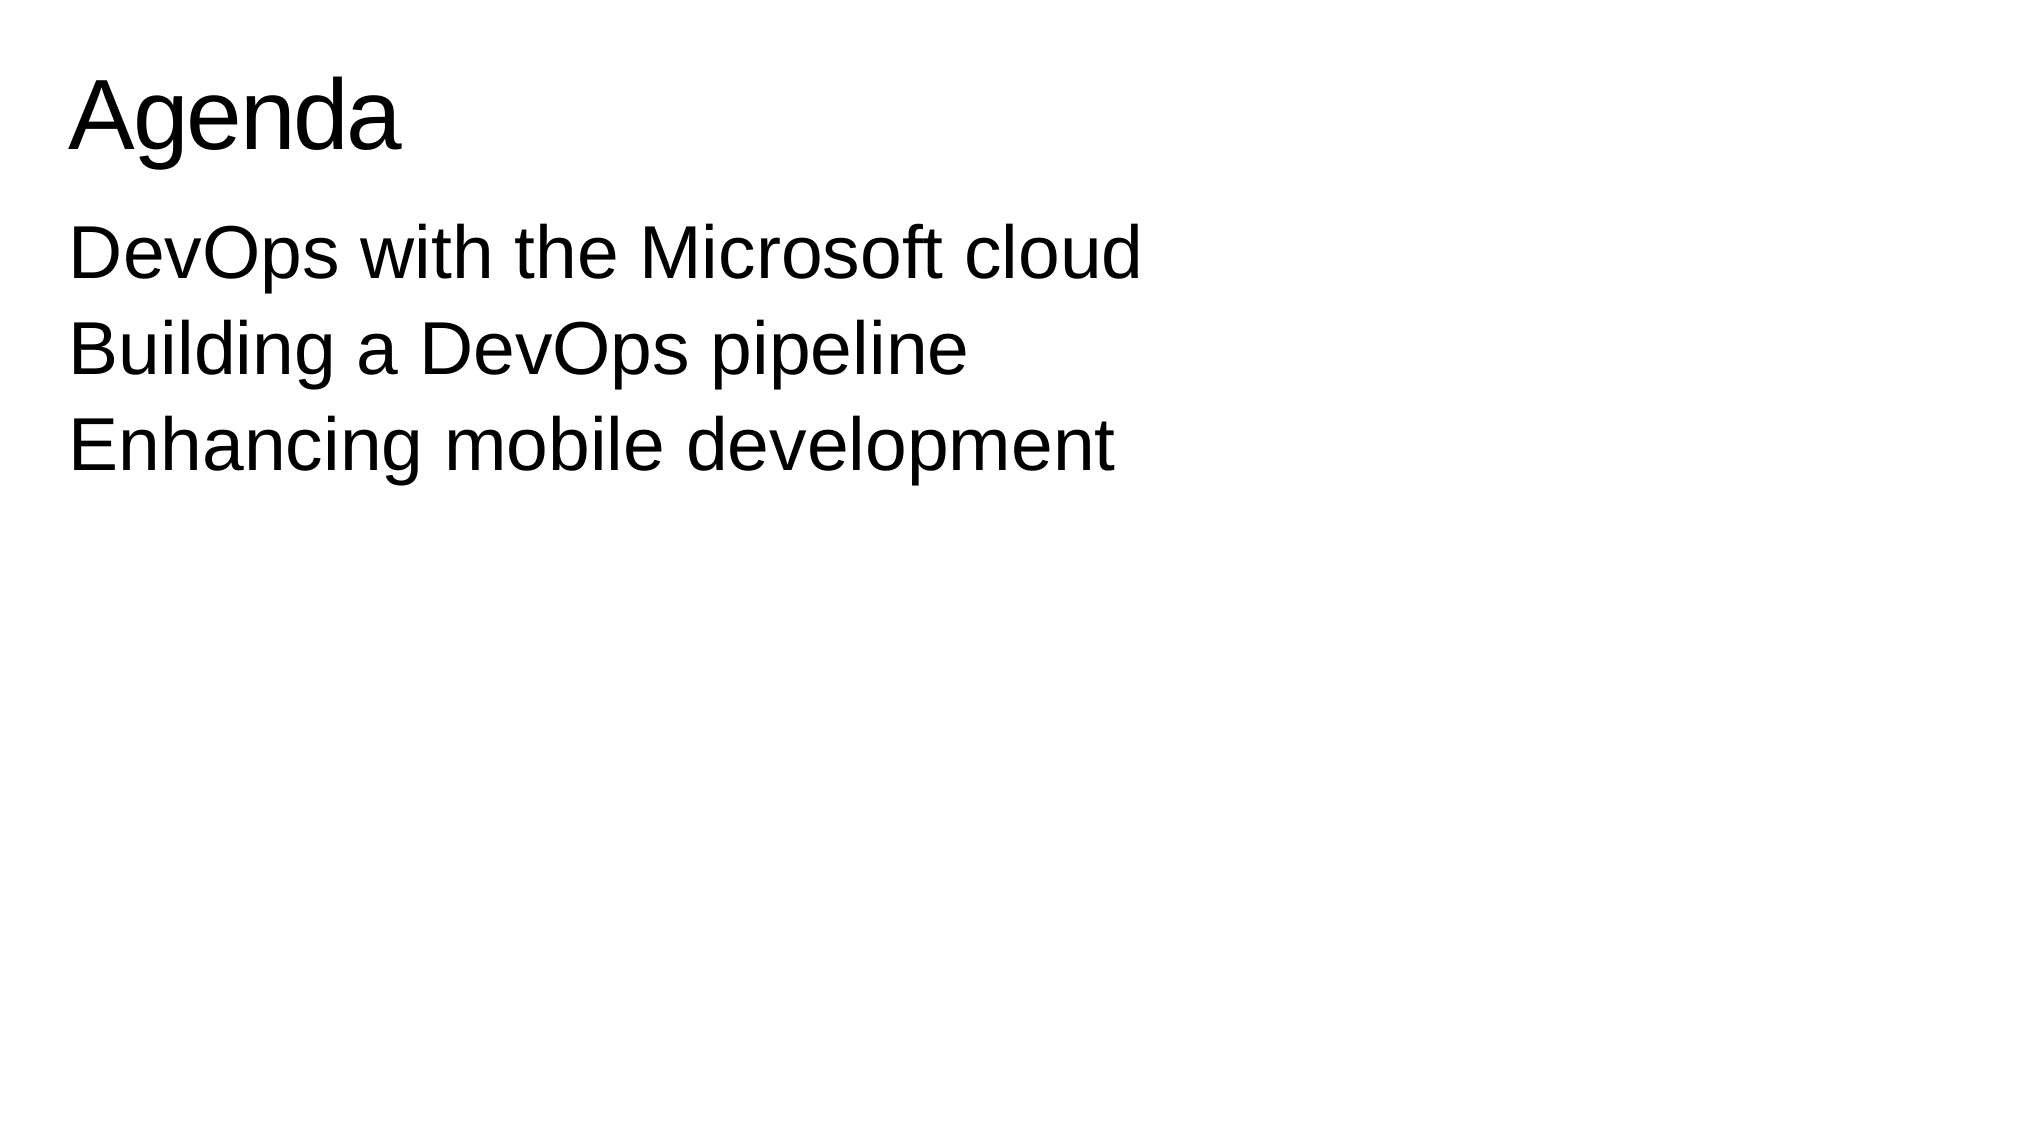

# Agenda
DevOps with the Microsoft cloud
Building a DevOps pipeline
Enhancing mobile development